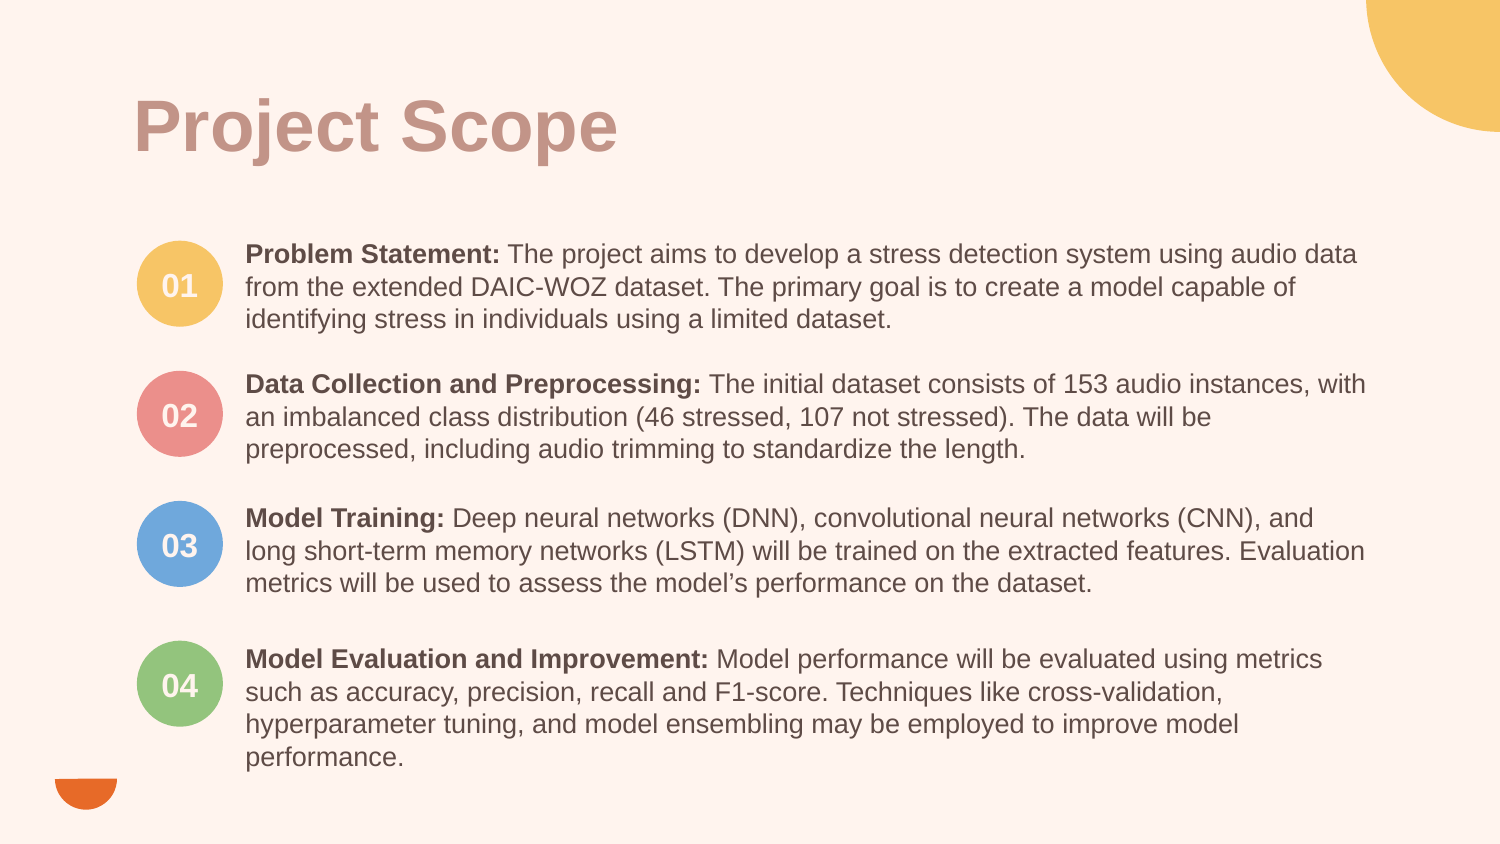

# Project Scope
Problem Statement: The project aims to develop a stress detection system using audio data from the extended DAIC-WOZ dataset. The primary goal is to create a model capable of identifying stress in individuals using a limited dataset.
01
Data Collection and Preprocessing: The initial dataset consists of 153 audio instances, with an imbalanced class distribution (46 stressed, 107 not stressed). The data will be preprocessed, including audio trimming to standardize the length.
02
Model Training: Deep neural networks (DNN), convolutional neural networks (CNN), and long short-term memory networks (LSTM) will be trained on the extracted features. Evaluation metrics will be used to assess the model’s performance on the dataset.
03
Model Evaluation and Improvement: Model performance will be evaluated using metrics such as accuracy, precision, recall and F1-score. Techniques like cross-validation, hyperparameter tuning, and model ensembling may be employed to improve model performance.
04